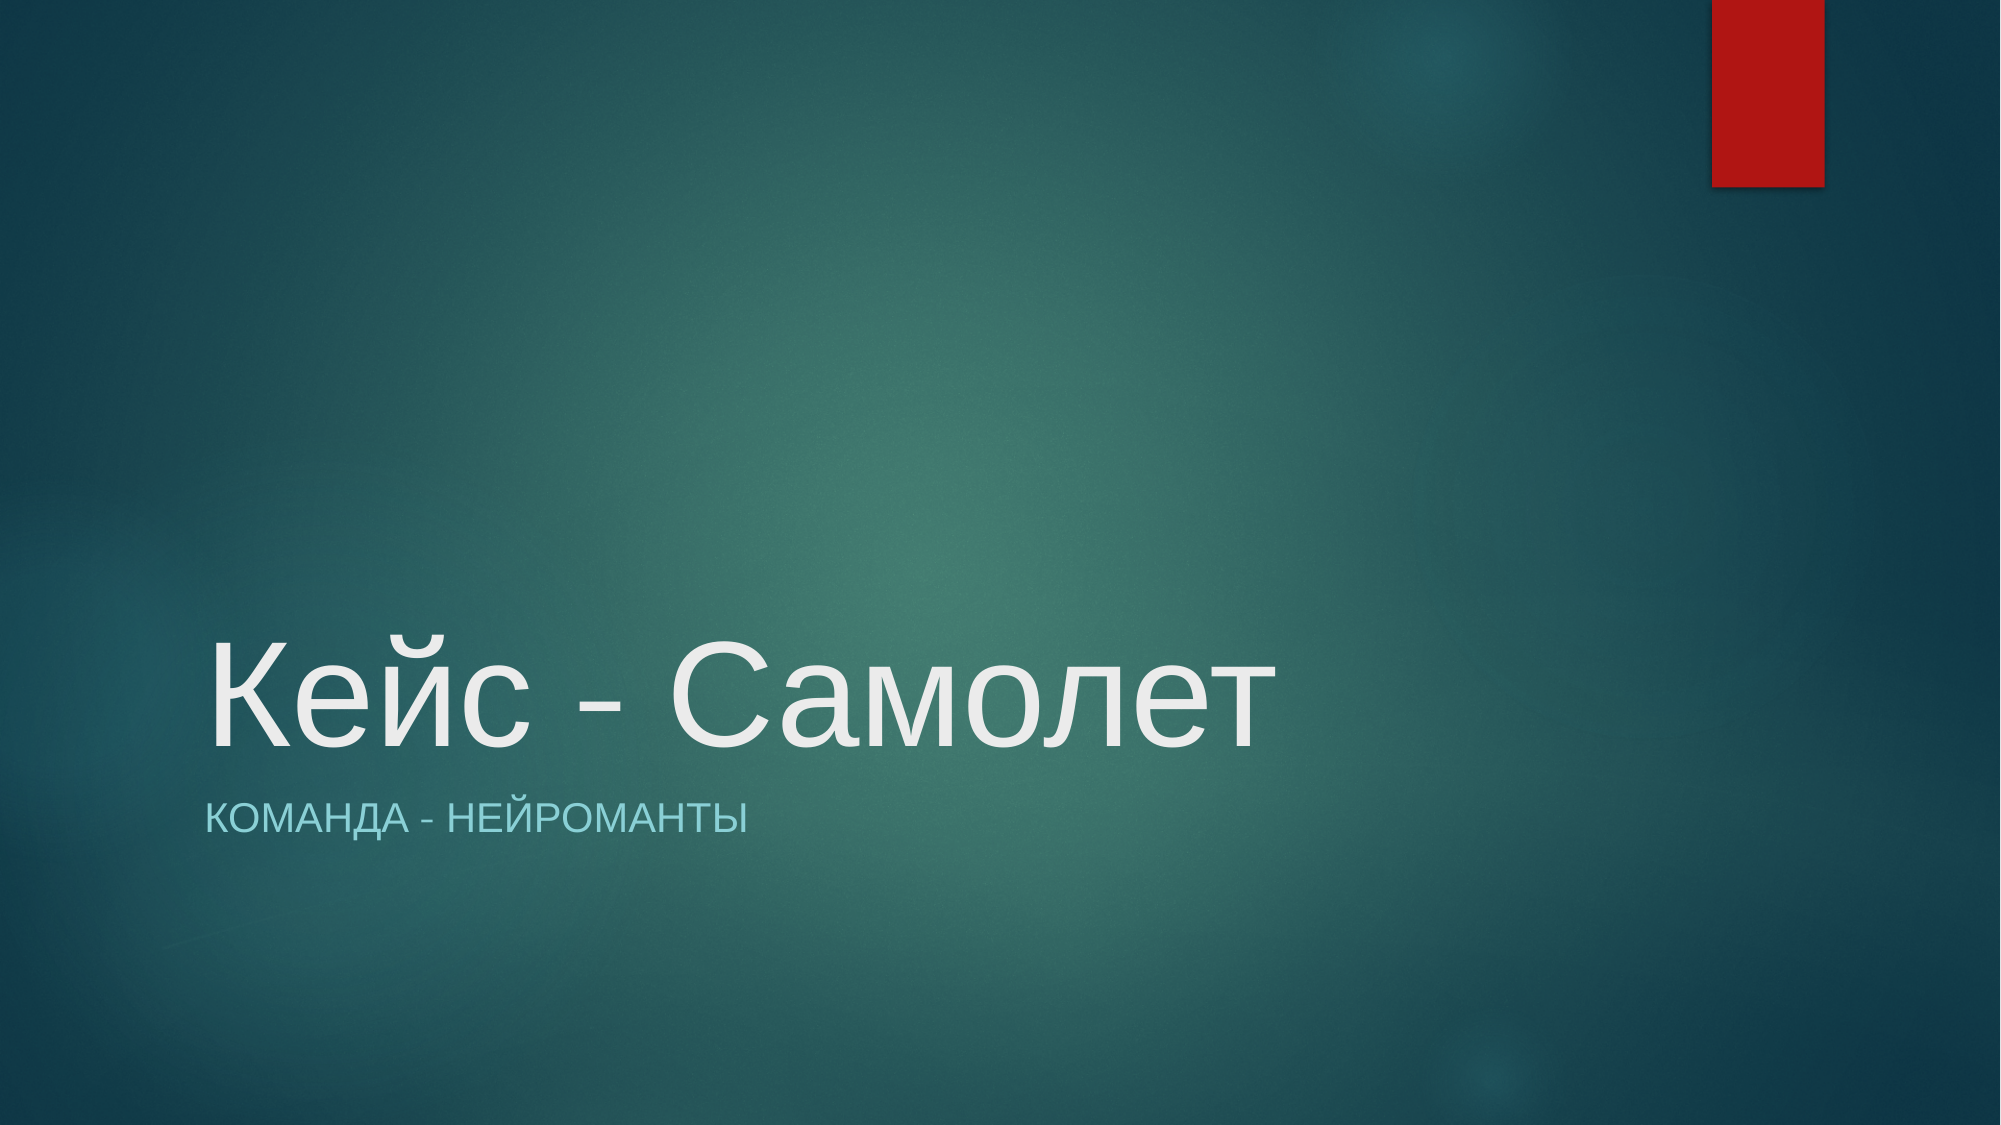

# Кейс - Самолет
Команда - Нейроманты